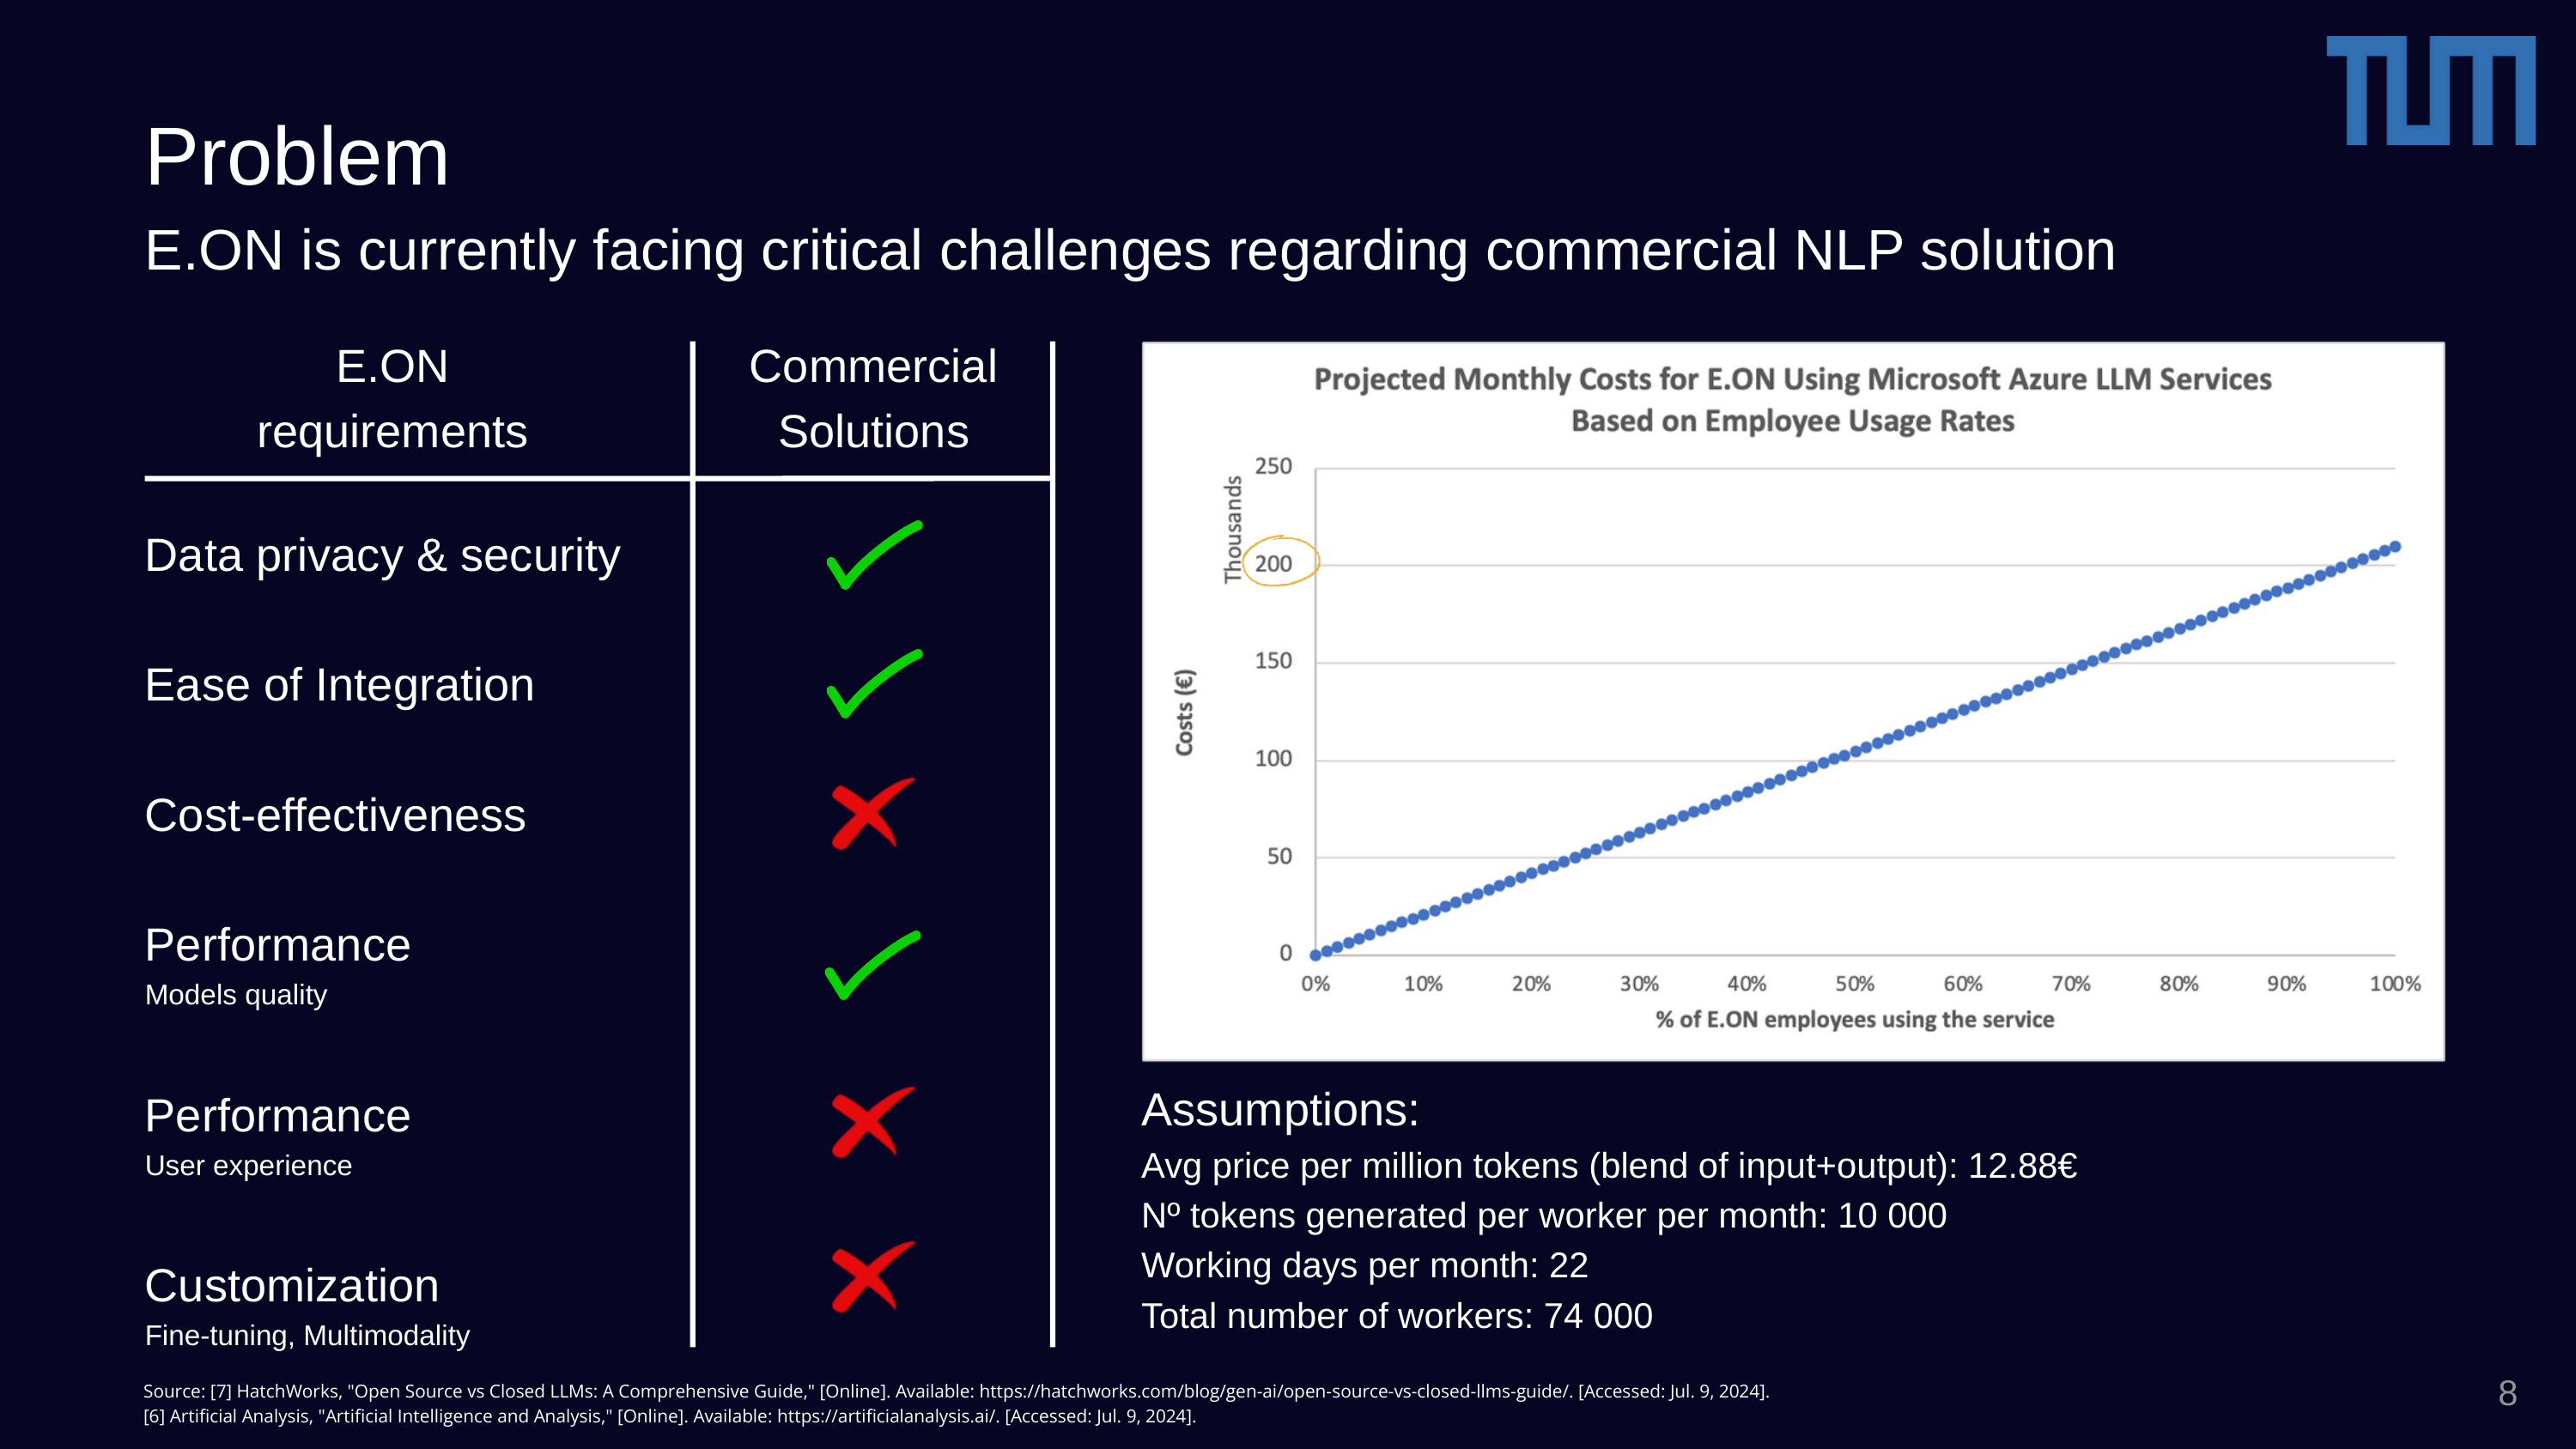

Problem
E.ON is currently facing critical challenges regarding commercial NLP solution
E.ON requirements
Commercial Solutions

Data privacy & security

Ease of Integration

Cost-effectiveness

Performance
Models quality

Performance
User experience

Customization
Fine-tuning, Multimodality

Assumptions:
Avg price per million tokens (blend of input+output): 12.88€
Nº tokens generated per worker per month: 10 000
Working days per month: 22
Total number of workers: 74 000

8
Source: [7] HatchWorks, "Open Source vs Closed LLMs: A Comprehensive Guide," [Online]. Available: https://hatchworks.com/blog/gen-ai/open-source-vs-closed-llms-guide/. [Accessed: Jul. 9, 2024].
[6] Artificial Analysis, "Artificial Intelligence and Analysis," [Online]. Available: https://artificialanalysis.ai/. [Accessed: Jul. 9, 2024].